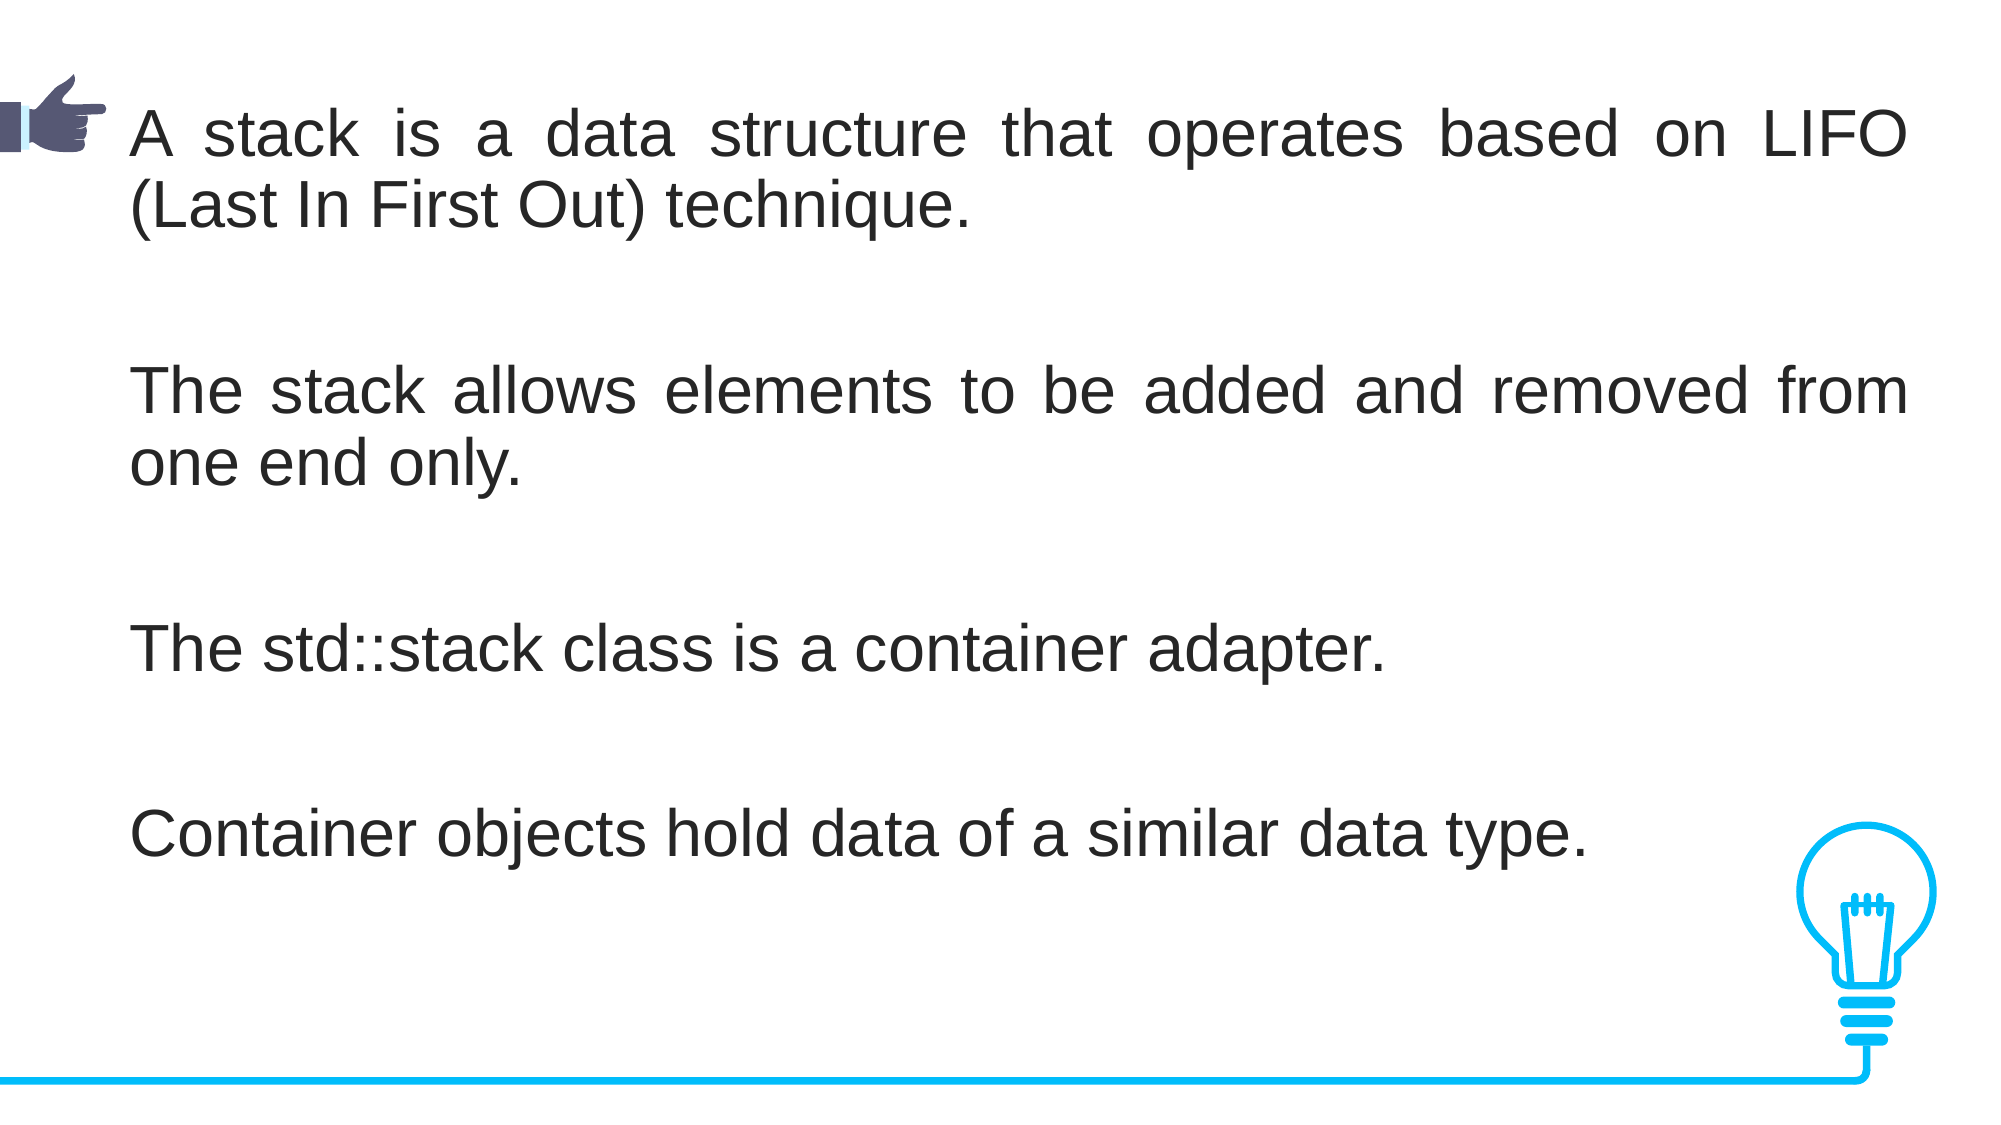

A stack is a data structure that operates based on LIFO (Last In First Out) technique.

The stack allows elements to be added and removed from one end only.

The std::stack class is a container adapter.

Container objects hold data of a similar data type.